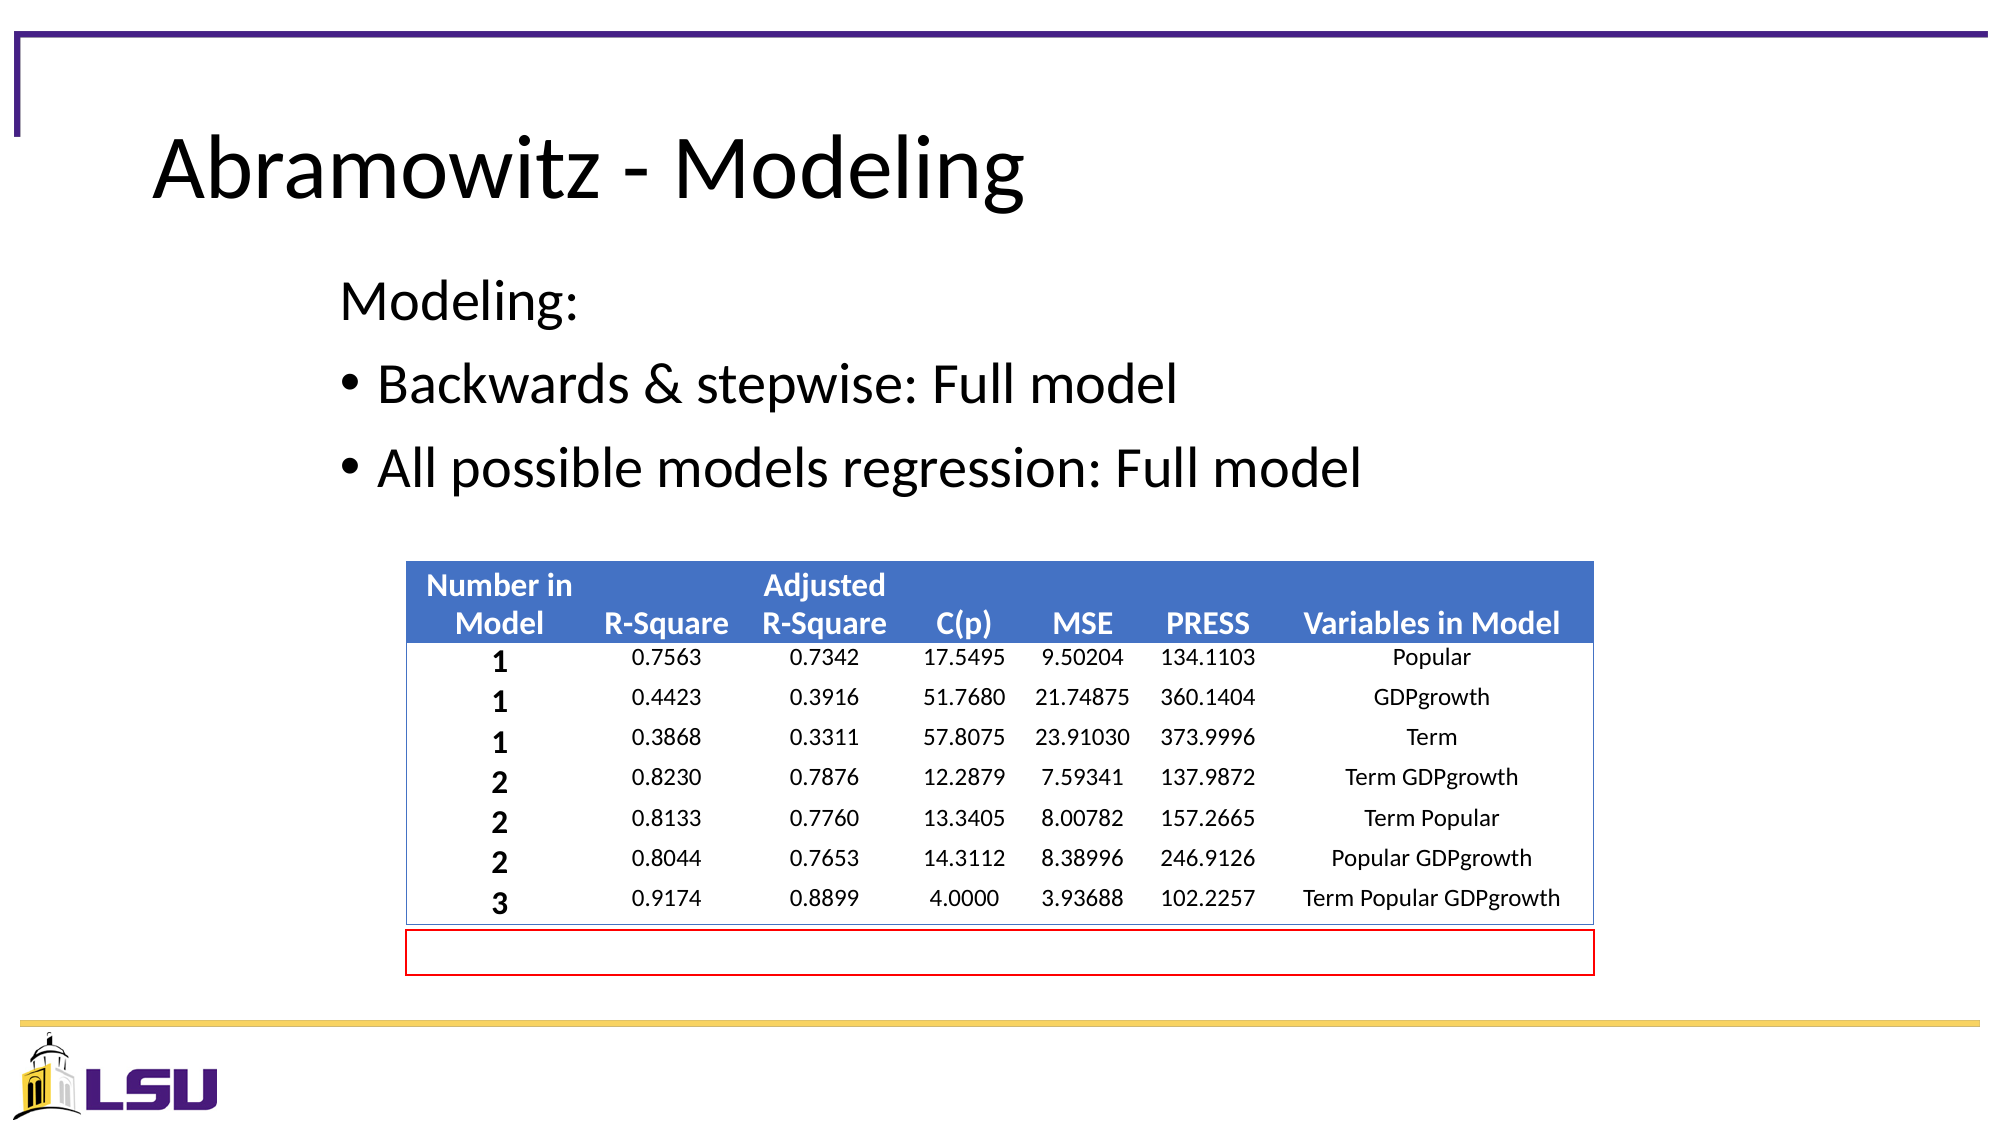

# Abramowitz - Modeling
Modeling:
Backwards & stepwise: Full model
All possible models regression: Full model

| Number in Model | R-Square | Adjusted R-Square | C(p) | MSE | PRESS | Variables in Model |
| --- | --- | --- | --- | --- | --- | --- |
| 1 | 0.7563 | 0.7342 | 17.5495 | 9.50204 | 134.1103 | Popular |
| 1 | 0.4423 | 0.3916 | 51.7680 | 21.74875 | 360.1404 | GDPgrowth |
| 1 | 0.3868 | 0.3311 | 57.8075 | 23.91030 | 373.9996 | Term |
| 2 | 0.8230 | 0.7876 | 12.2879 | 7.59341 | 137.9872 | Term GDPgrowth |
| 2 | 0.8133 | 0.7760 | 13.3405 | 8.00782 | 157.2665 | Term Popular |
| 2 | 0.8044 | 0.7653 | 14.3112 | 8.38996 | 246.9126 | Popular GDPgrowth |
| 3 | 0.9174 | 0.8899 | 4.0000 | 3.93688 | 102.2257 | Term Popular GDPgrowth |